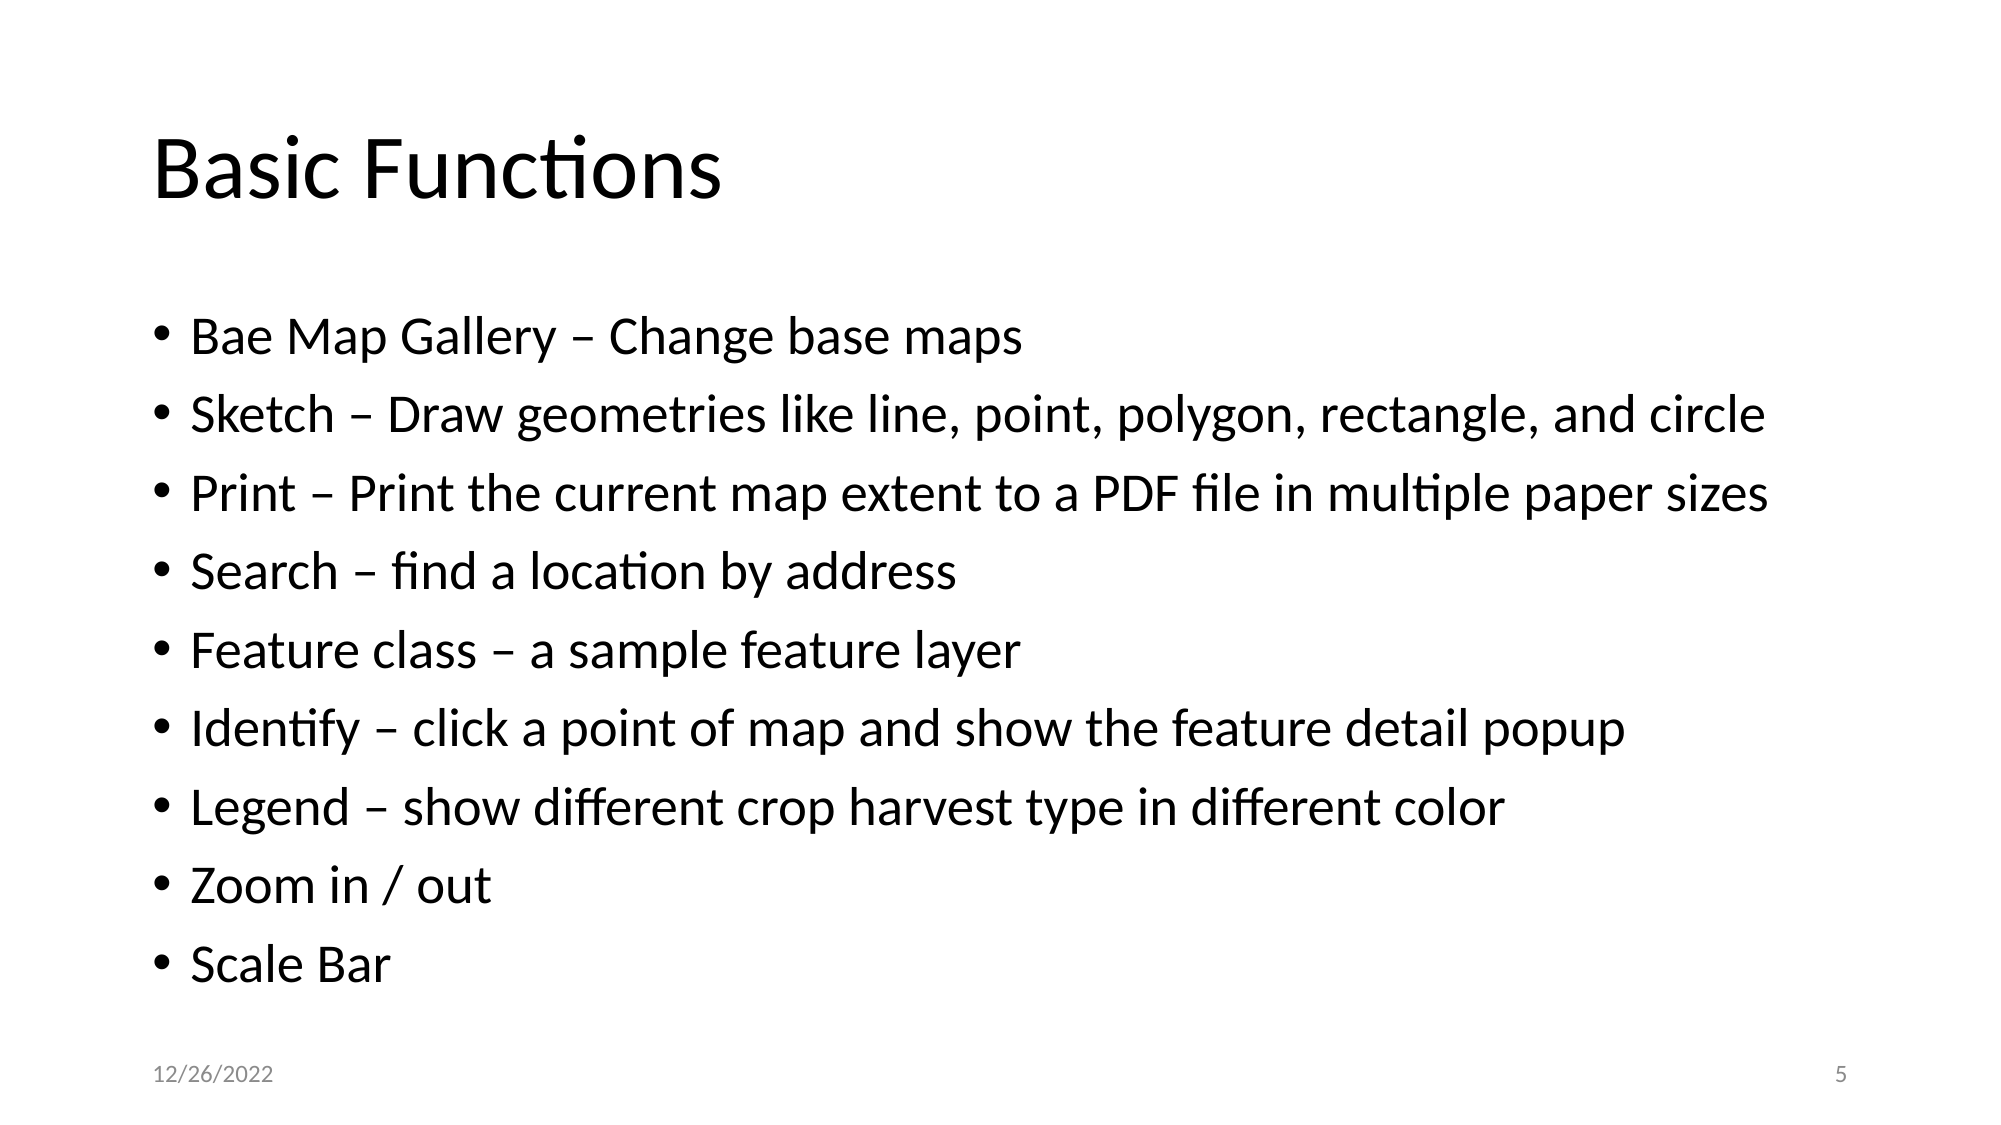

# Basic Functions
Bae Map Gallery – Change base maps
Sketch – Draw geometries like line, point, polygon, rectangle, and circle
Print – Print the current map extent to a PDF file in multiple paper sizes
Search – find a location by address
Feature class – a sample feature layer
Identify – click a point of map and show the feature detail popup
Legend – show different crop harvest type in different color
Zoom in / out
Scale Bar
12/26/2022
5